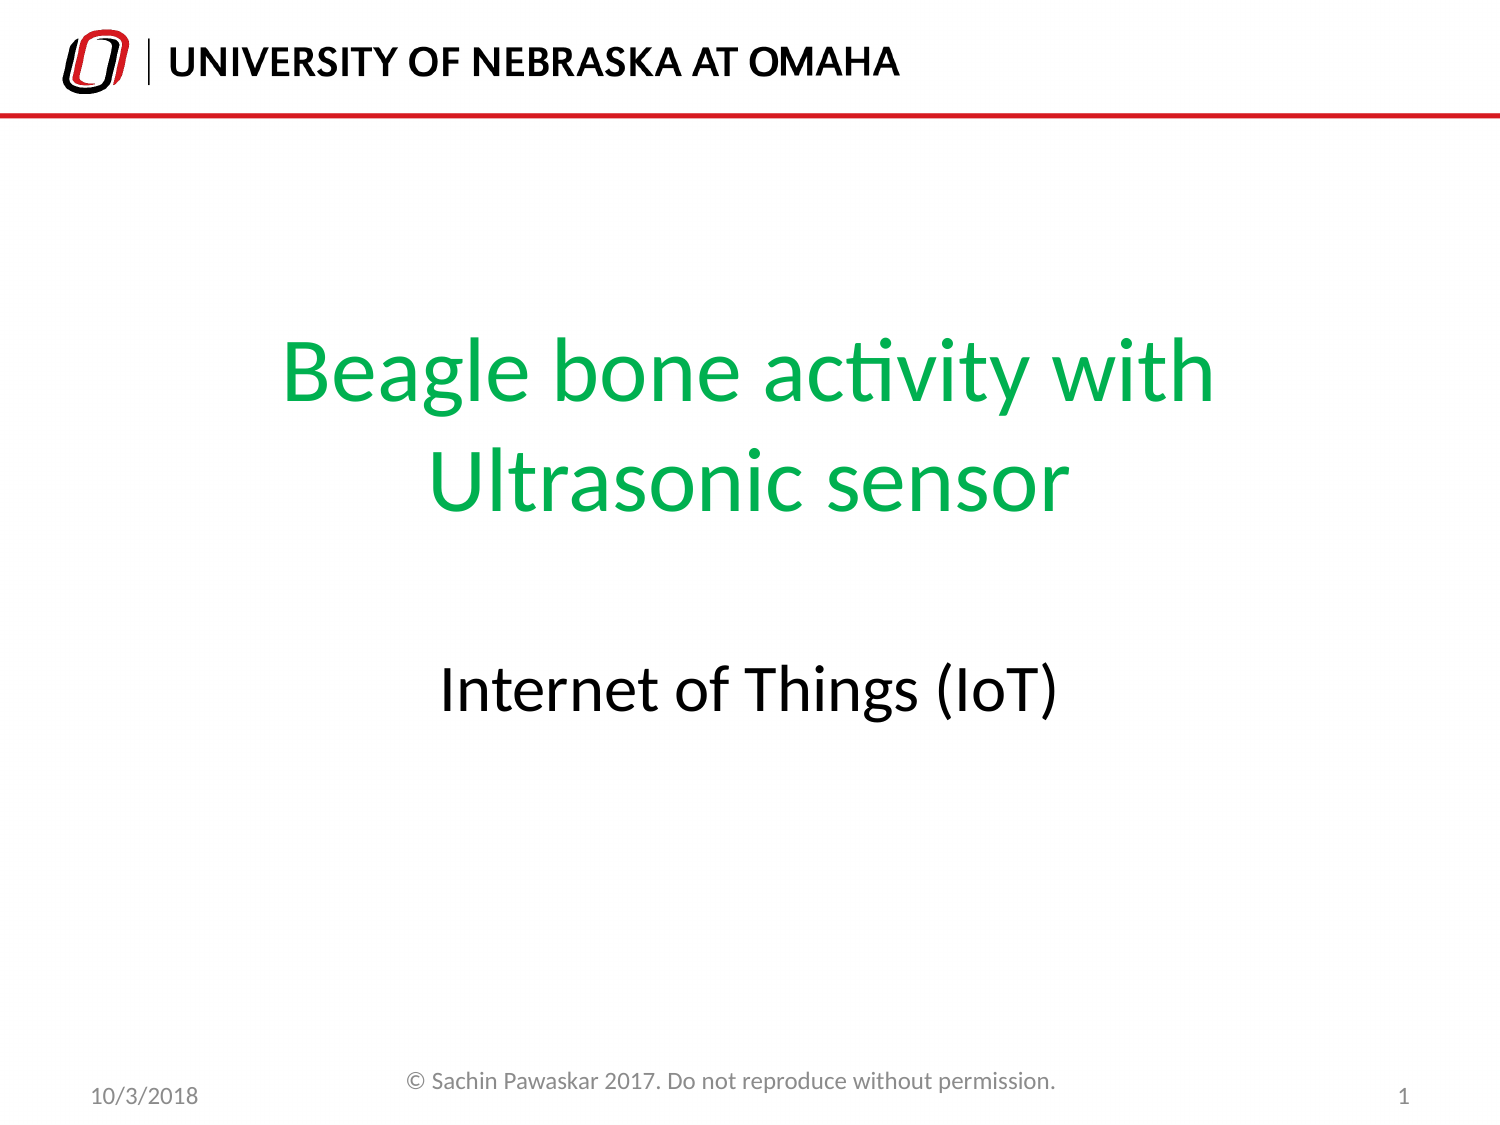

# Beagle bone activity with Ultrasonic sensor
Internet of Things (IoT)
10/3/2018
© Sachin Pawaskar 2017. Do not reproduce without permission.

1